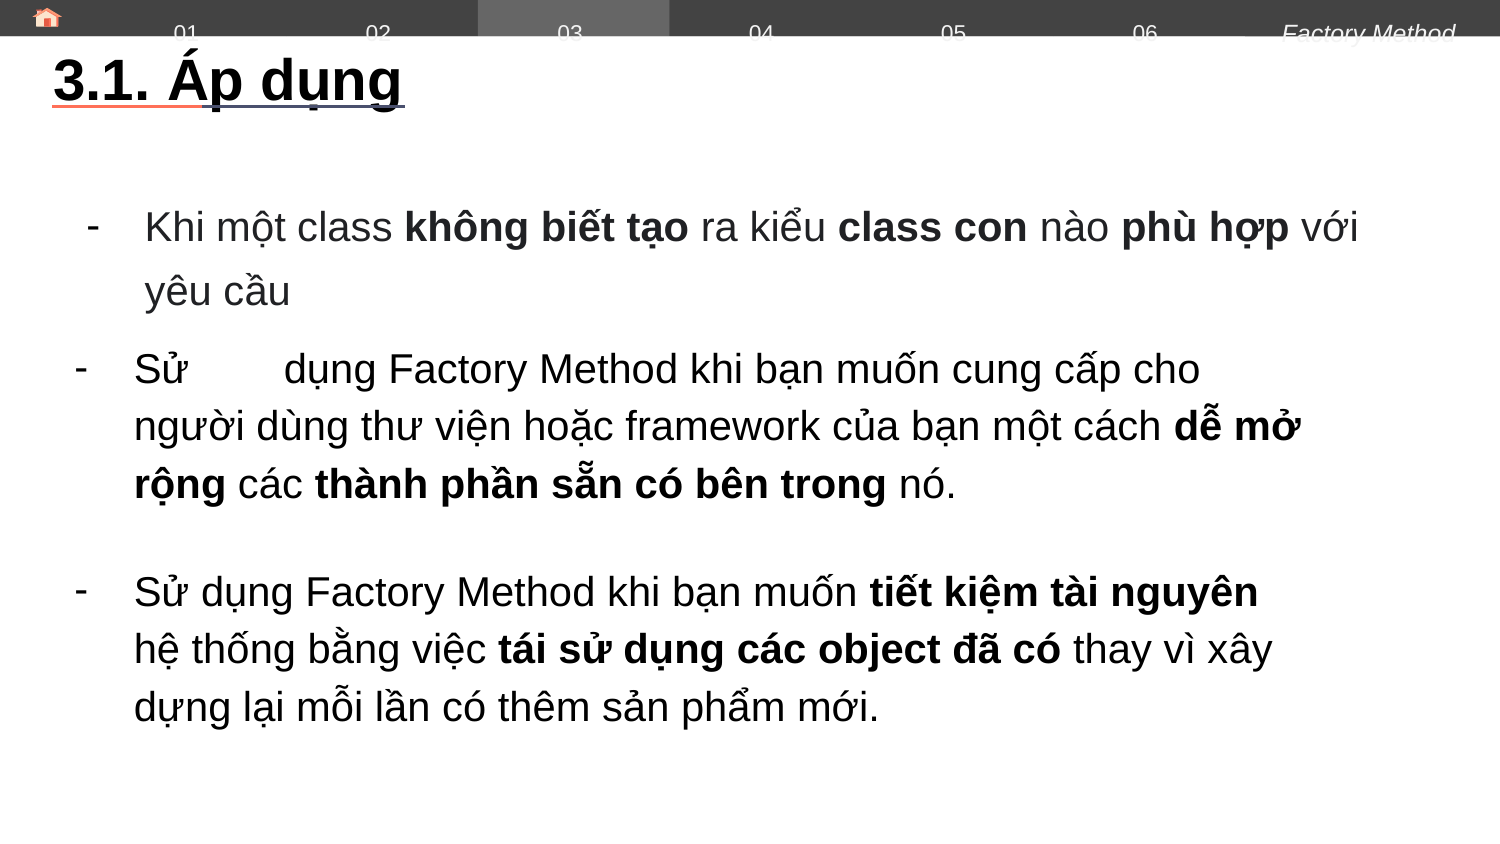

Factory Method

04
01
02
03
05
06
3.1. Áp dụng

Khi một class không biết tạo ra kiểu class con nào phù hợp với yêu cầu
Sử 	dụng Factory Method khi bạn muốn cung cấp cho người dùng thư viện hoặc framework của bạn một cách dễ mở rộng các thành phần sẵn có bên trong nó.
Sử dụng Factory Method khi bạn muốn tiết kiệm tài nguyên hệ thống bằng việc tái sử dụng các object đã có thay vì xây dựng lại mỗi lần có thêm sản phẩm mới.